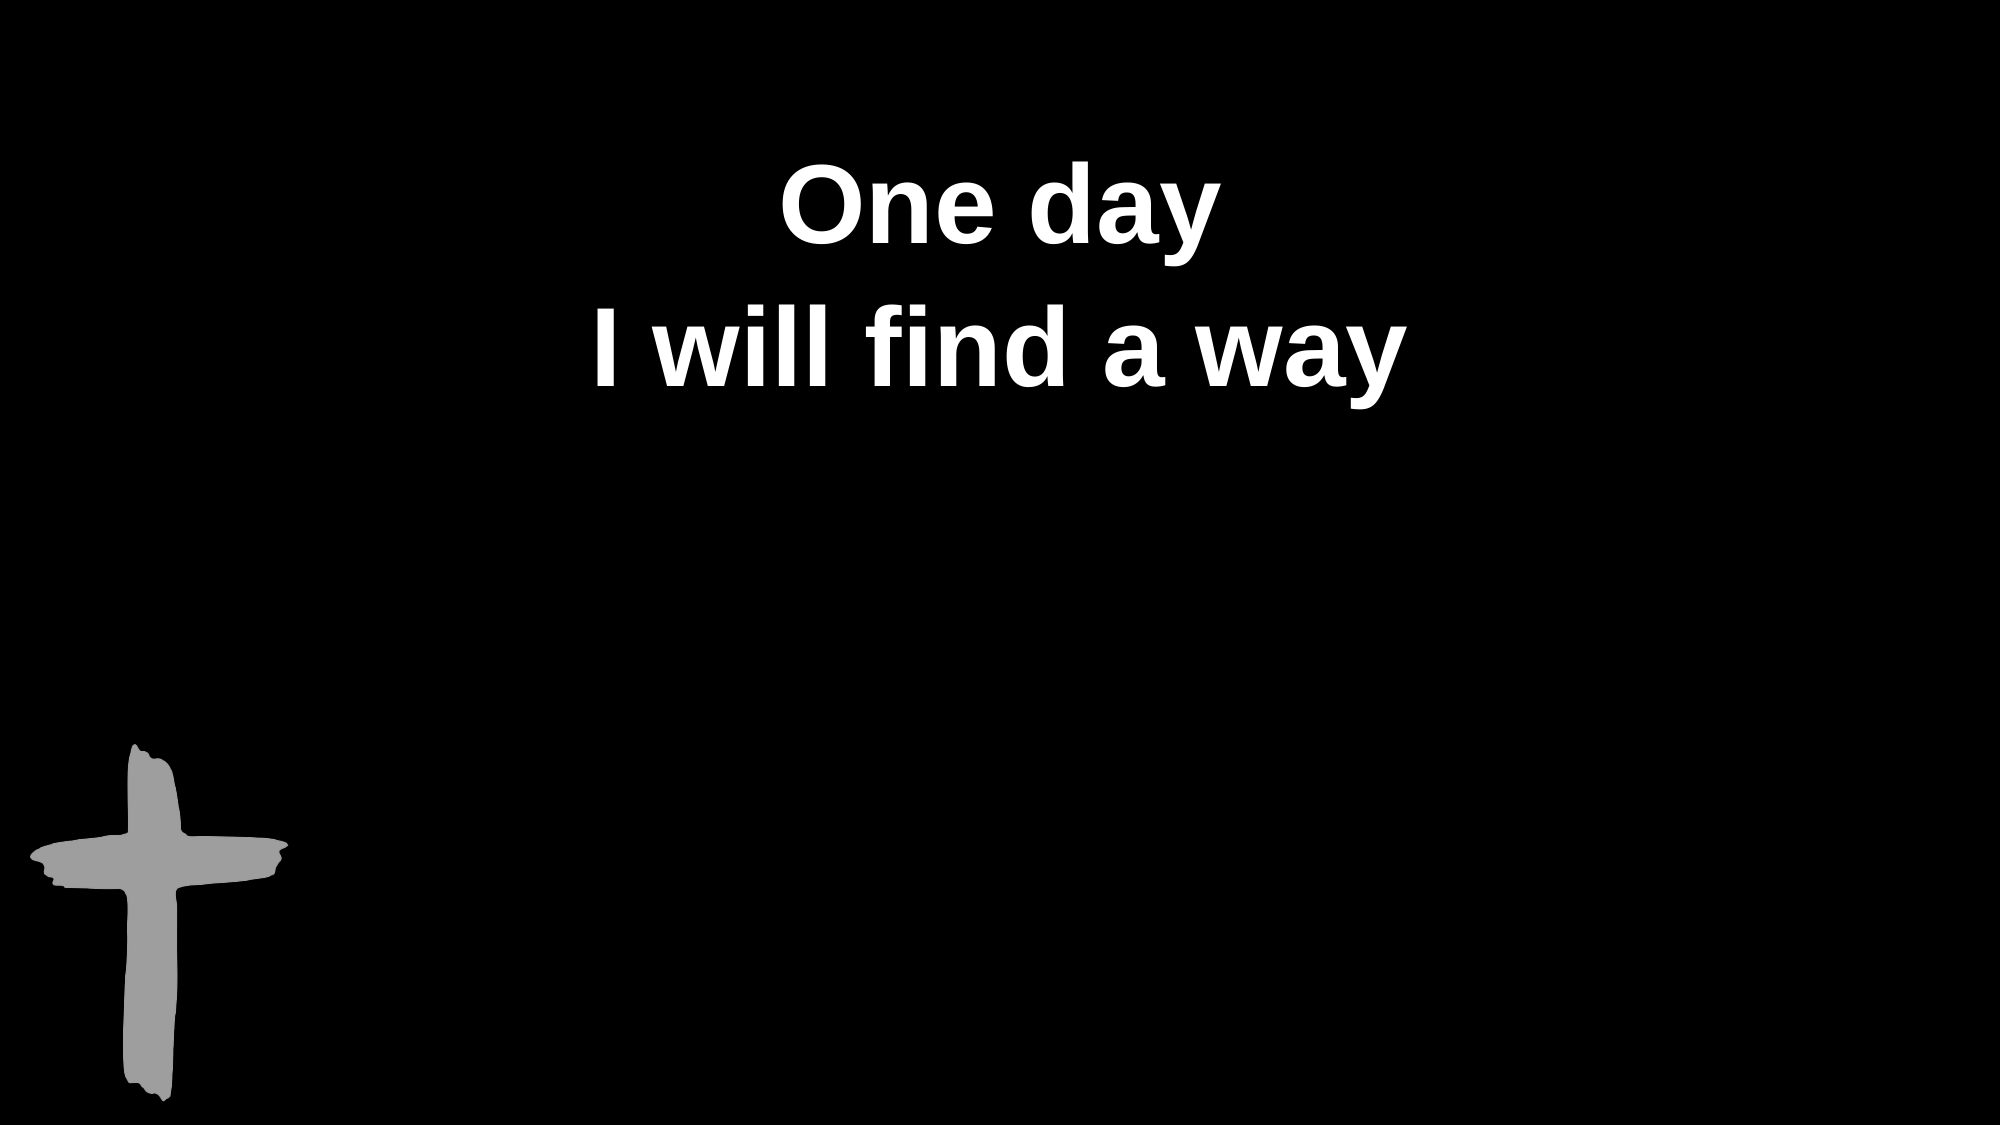

One day
I will find a way